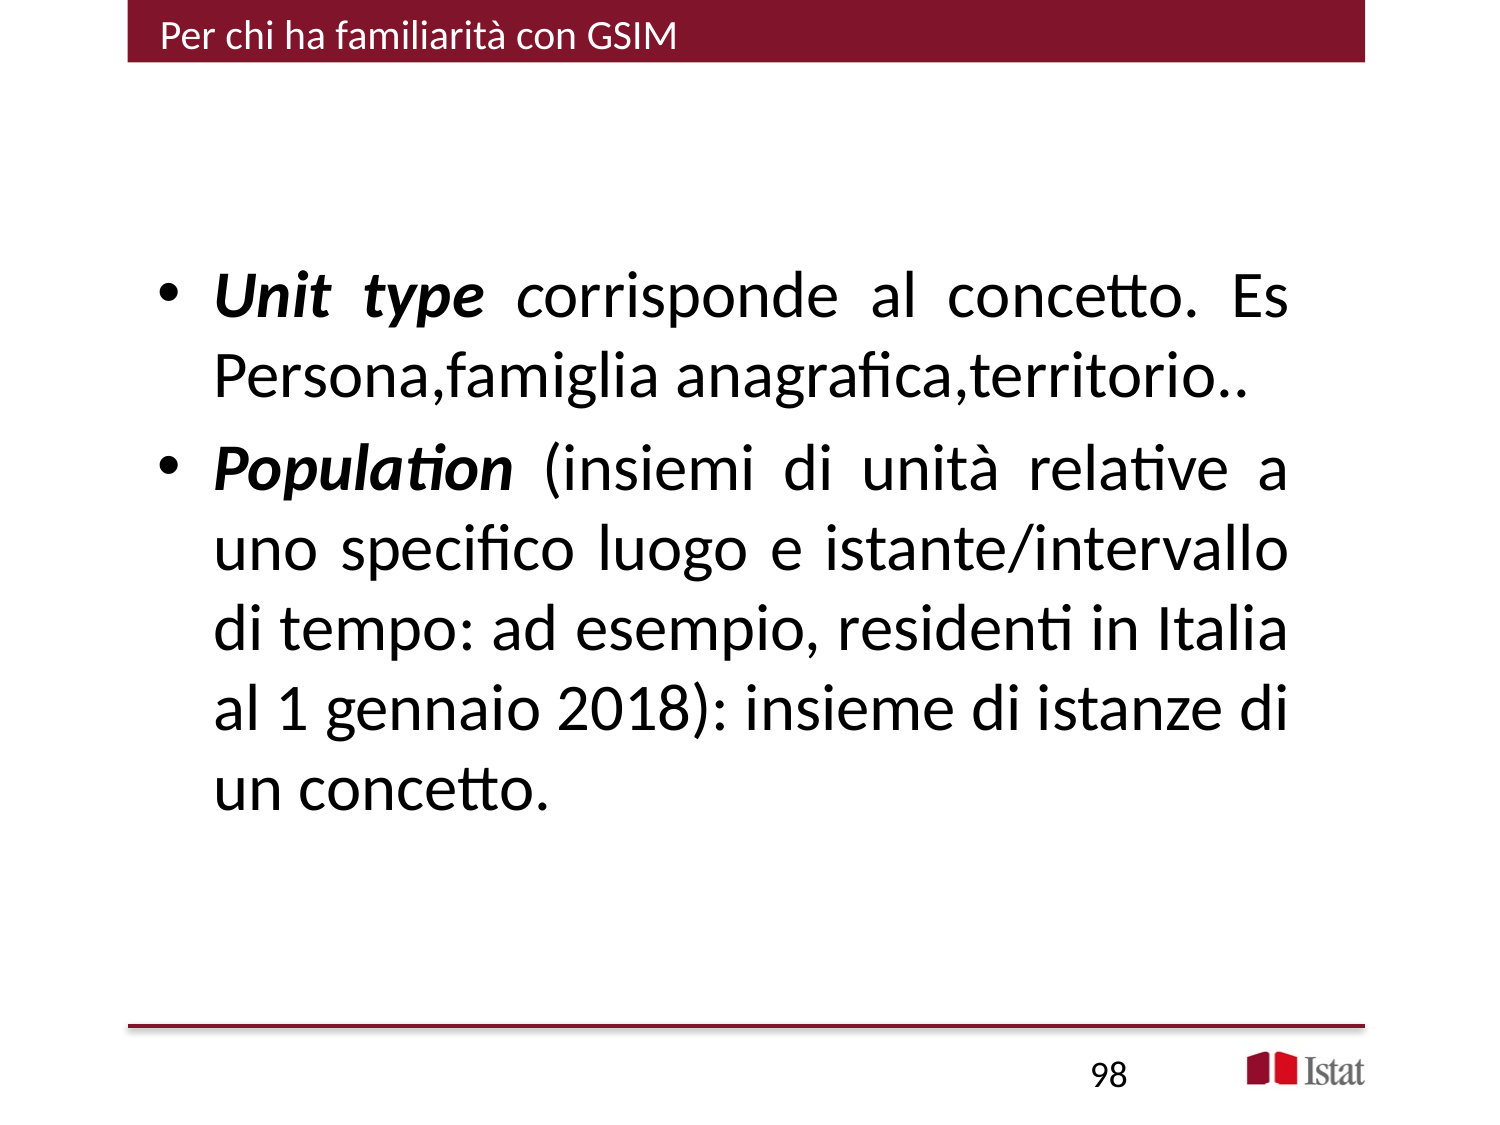

Per chi ha familiarità con GSIM
Unit type corrisponde al concetto. Es Persona,famiglia anagrafica,territorio..
Population (insiemi di unità relative a uno specifico luogo e istante/intervallo di tempo: ad esempio, residenti in Italia al 1 gennaio 2018): insieme di istanze di un concetto.

98